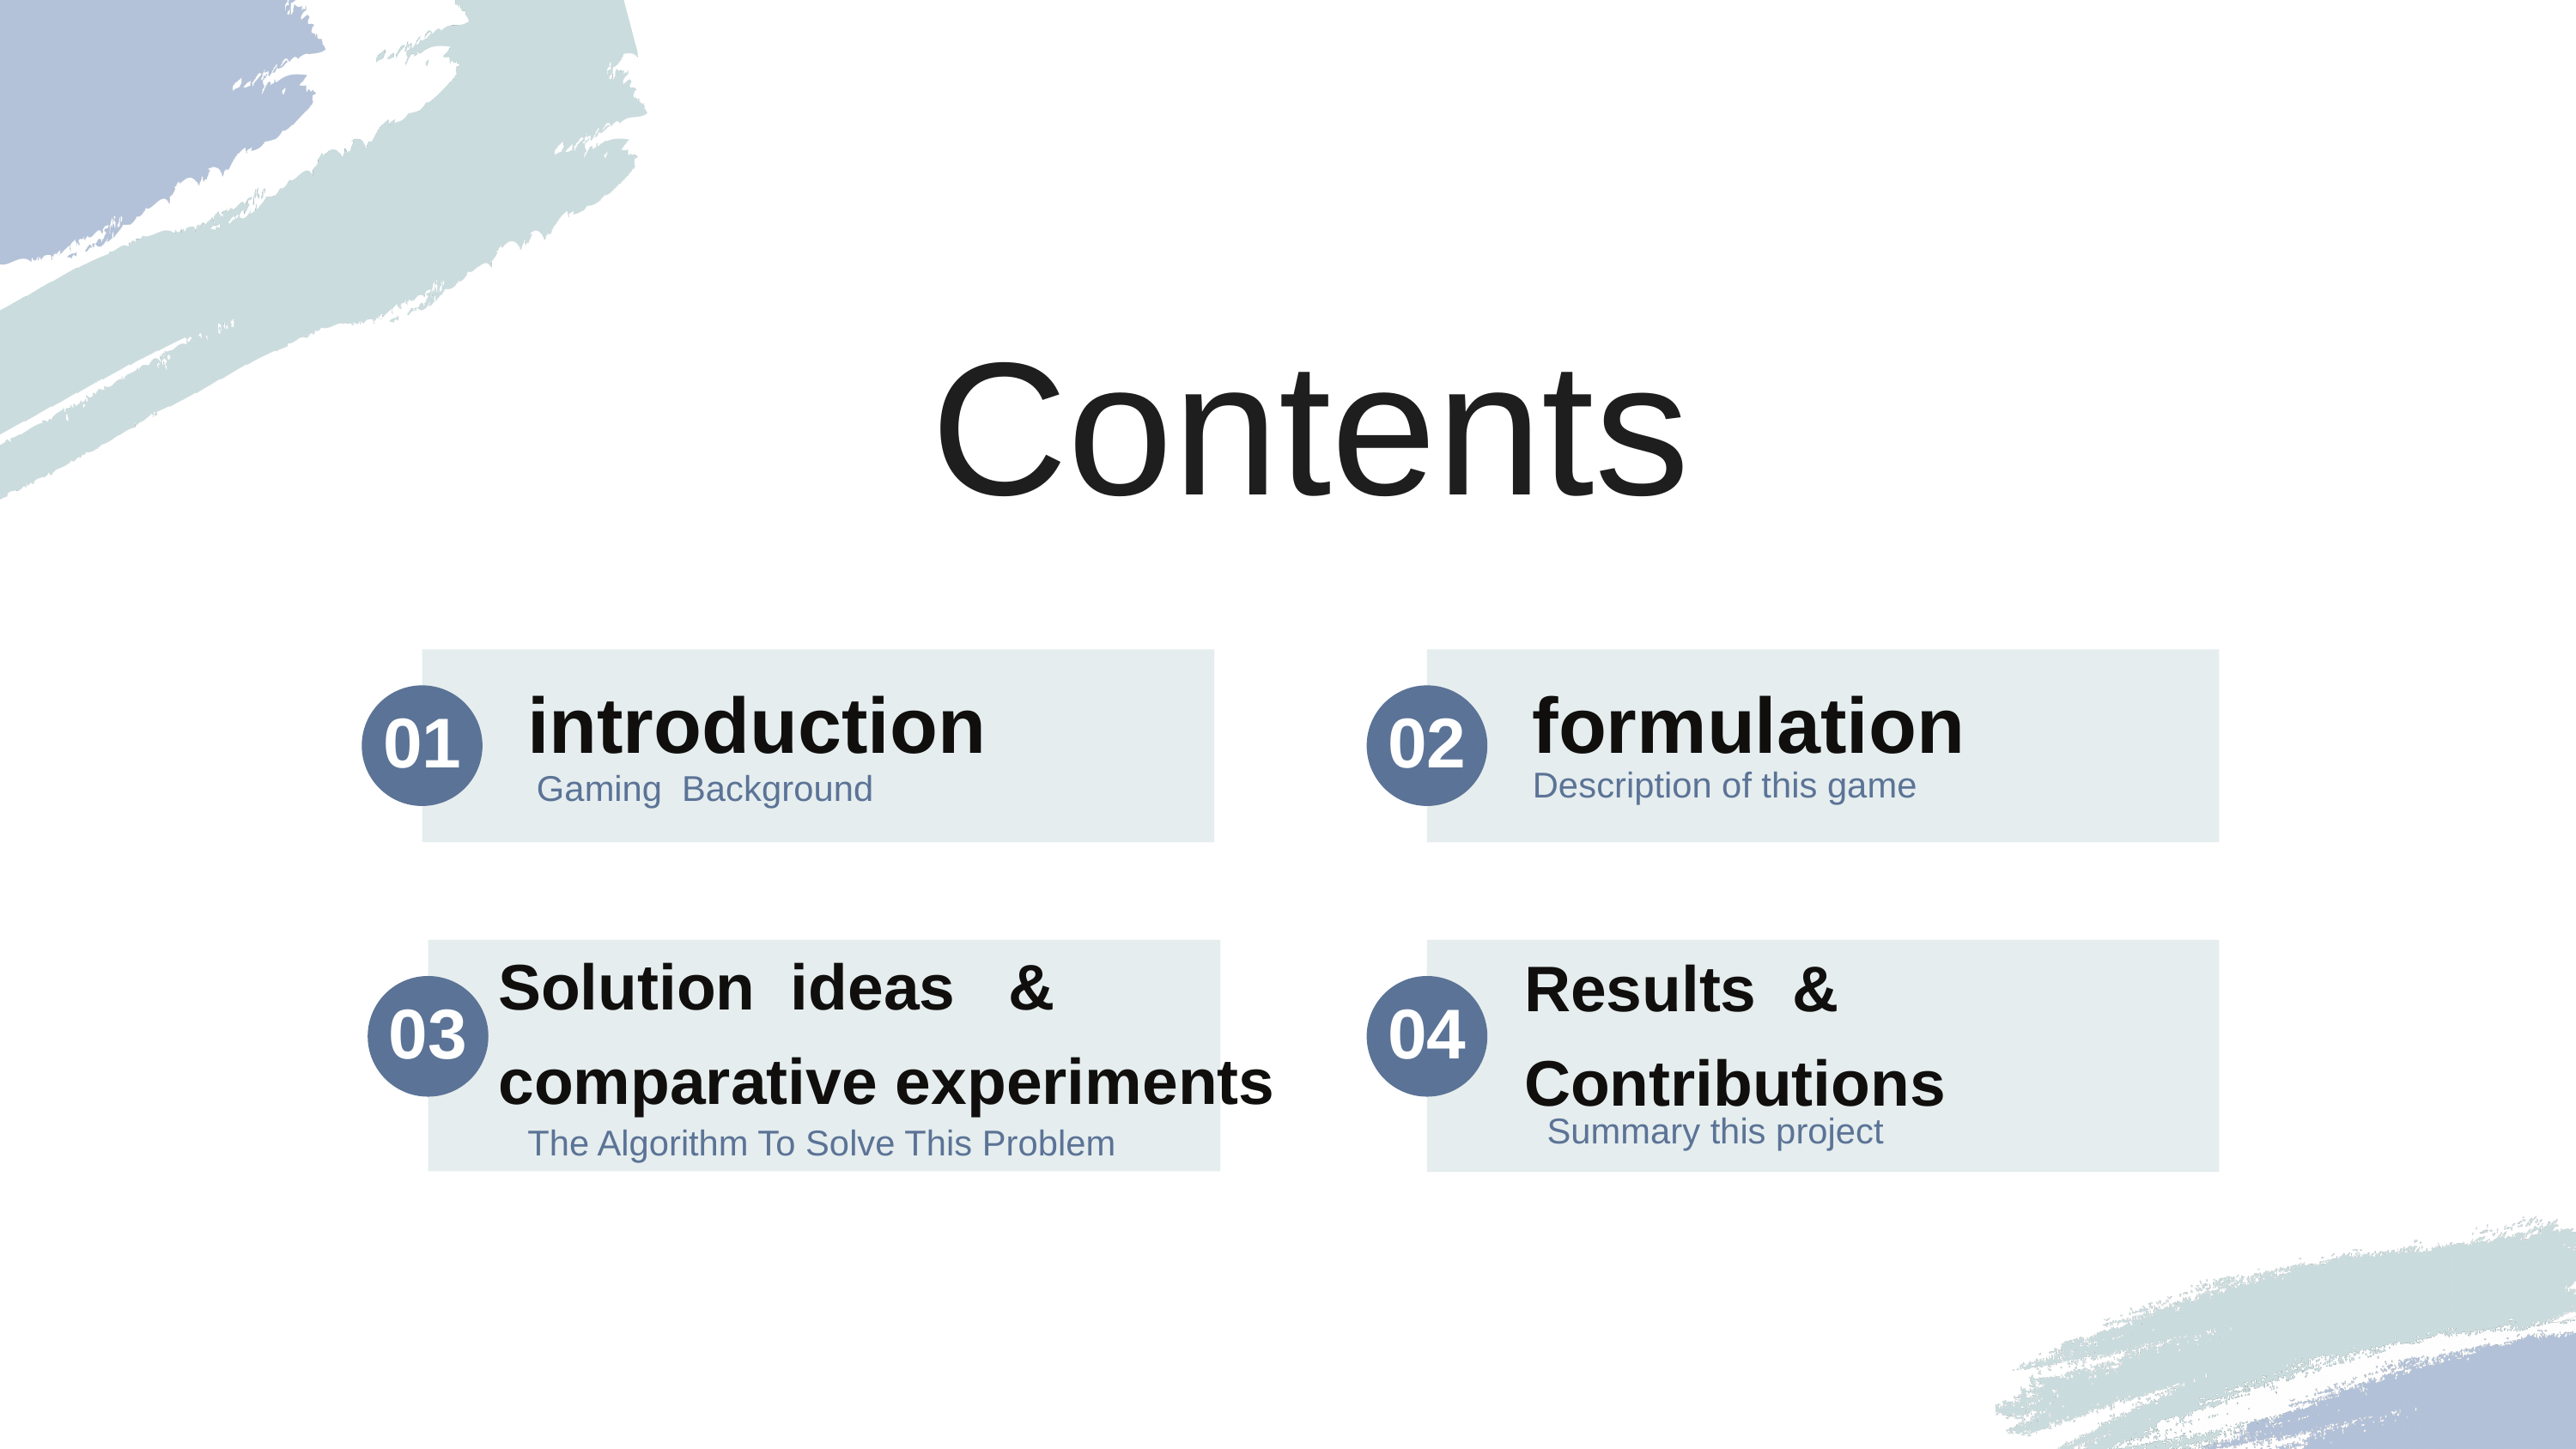

Contents

introduction
formulation

01
02
Description of this game
Gaming  Background
Solution  ideas   &
comparative experiments
Results  &
Contributions

03
04
Summary this project
The Algorithm To Solve This Problem